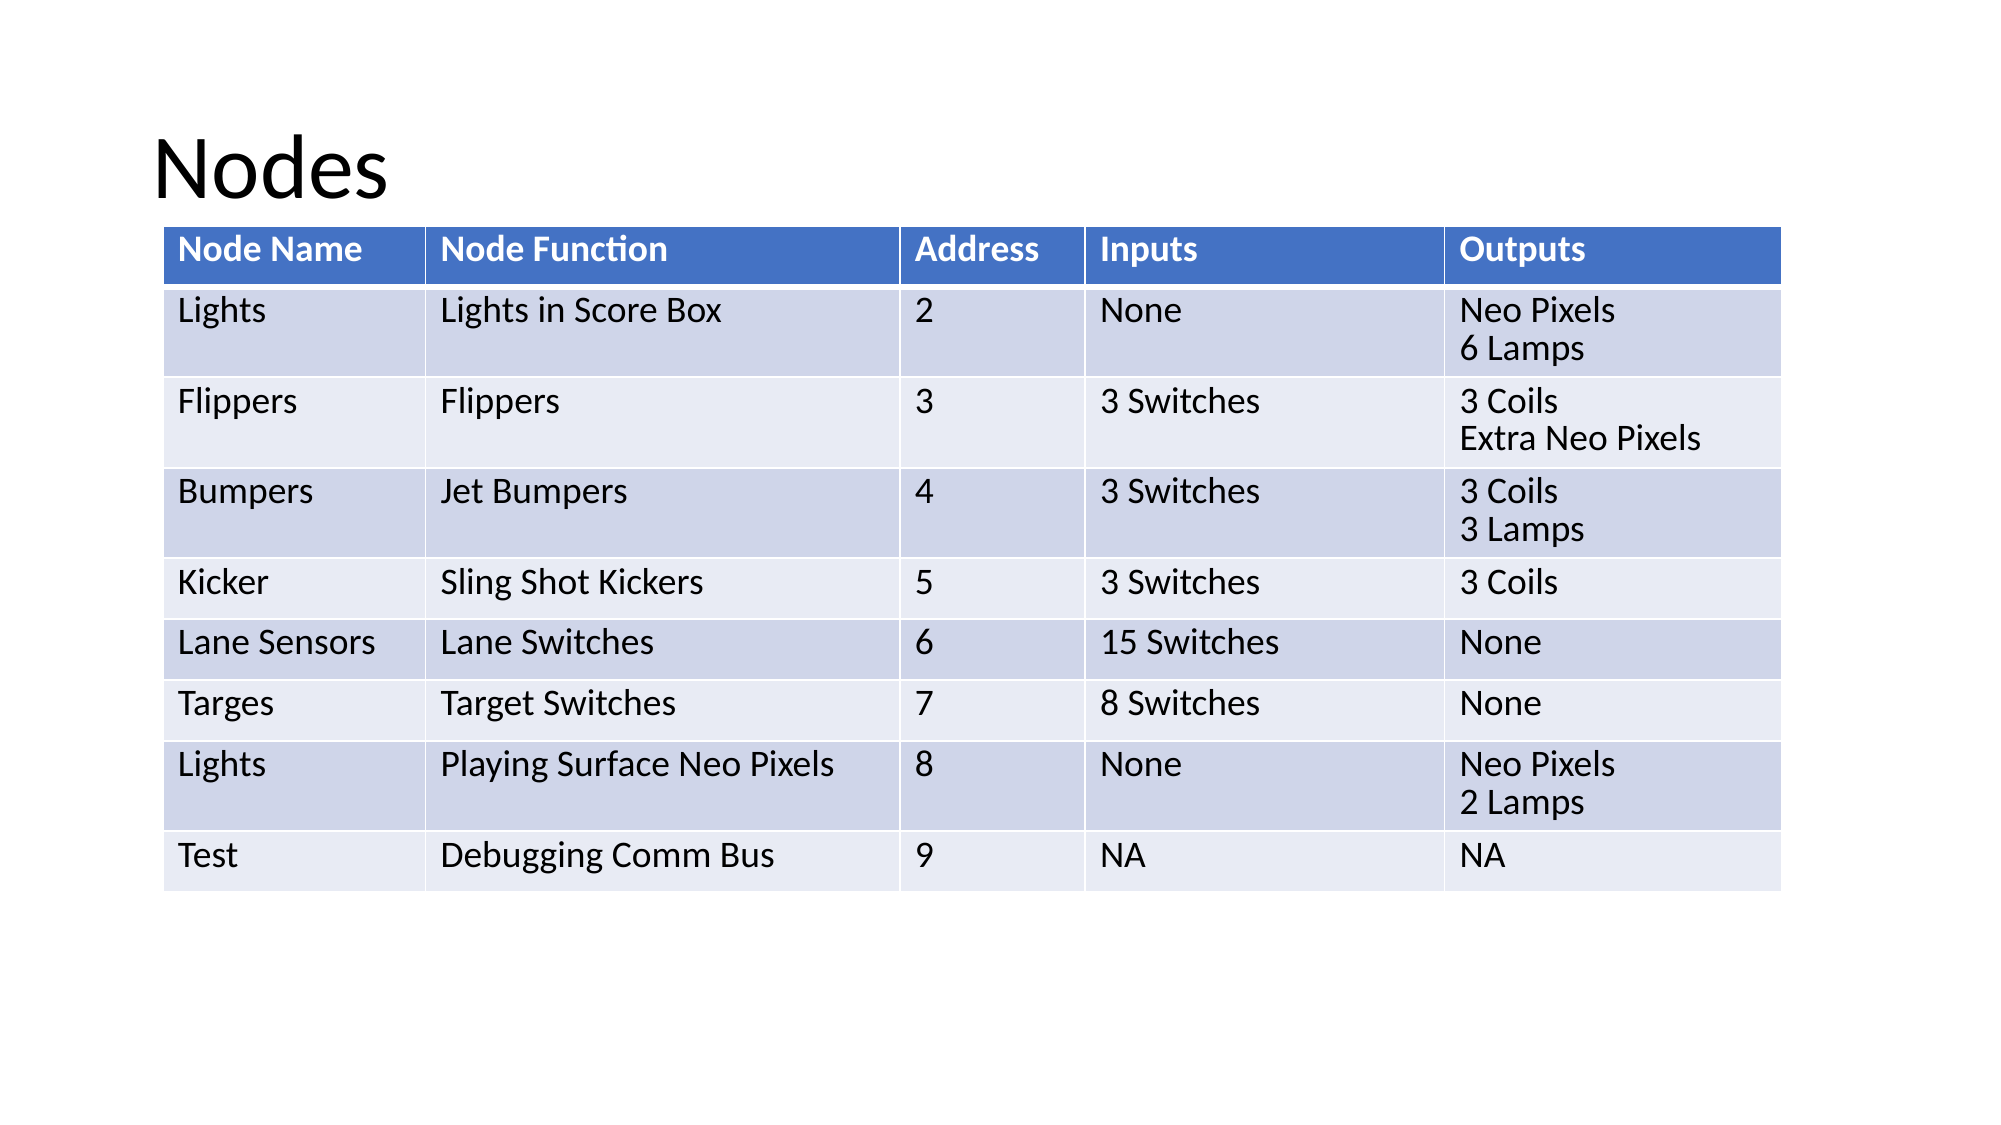

# Nodes
| Node Name | Node Function | Address | Inputs | Outputs |
| --- | --- | --- | --- | --- |
| Lights | Lights in Score Box | 2 | None | Neo Pixels 6 Lamps |
| Flippers | Flippers | 3 | 3 Switches | 3 Coils Extra Neo Pixels |
| Bumpers | Jet Bumpers | 4 | 3 Switches | 3 Coils 3 Lamps |
| Kicker | Sling Shot Kickers | 5 | 3 Switches | 3 Coils |
| Lane Sensors | Lane Switches | 6 | 15 Switches | None |
| Targes | Target Switches | 7 | 8 Switches | None |
| Lights | Playing Surface Neo Pixels | 8 | None | Neo Pixels 2 Lamps |
| Test | Debugging Comm Bus | 9 | NA | NA |